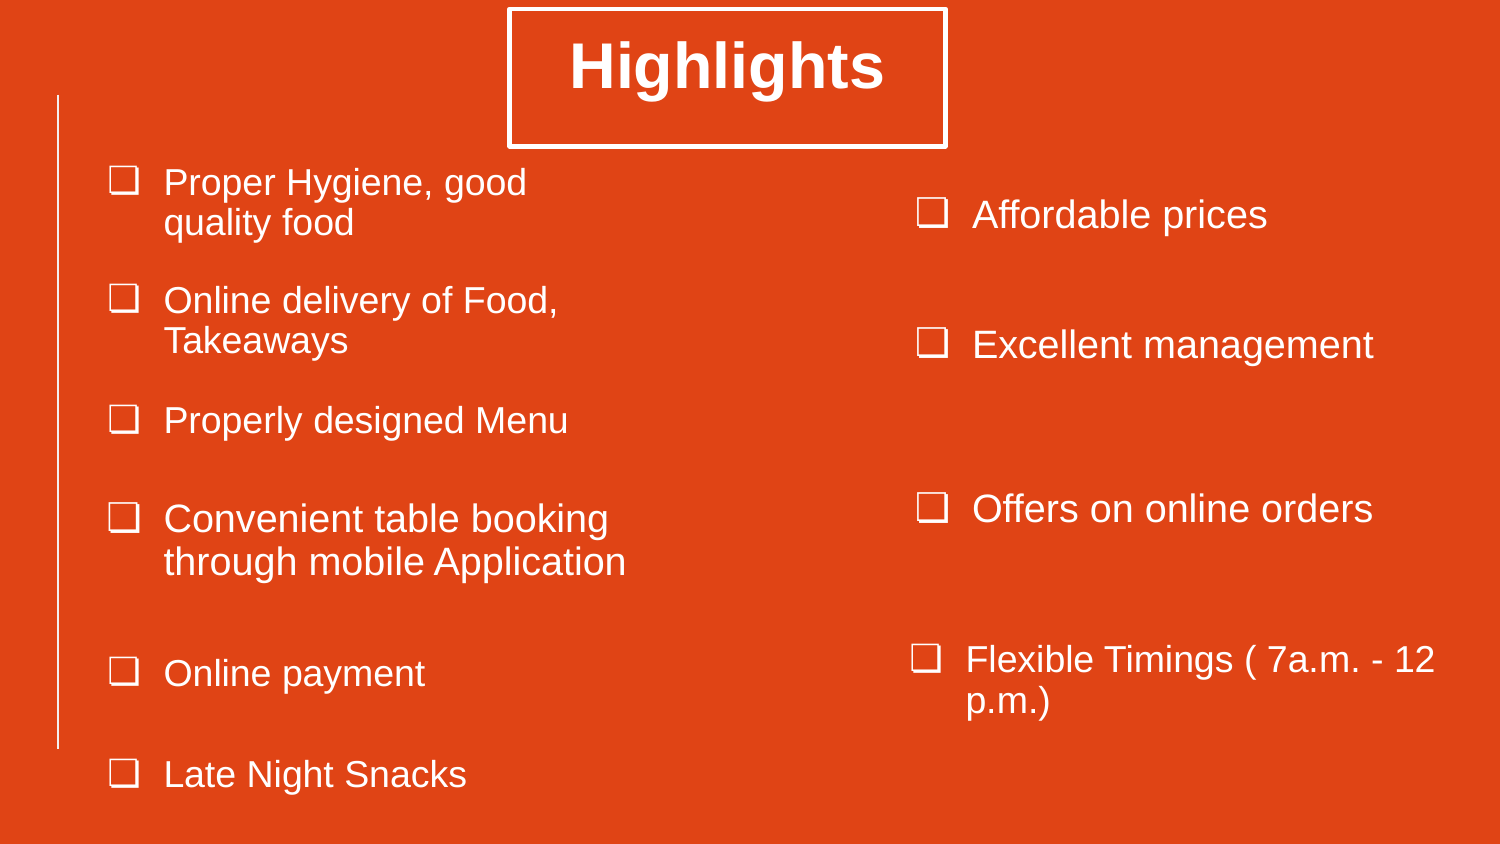

Highlights

# Proper Hygiene, good quality food
Affordable prices
Online delivery of Food, Takeaways
Excellent management
Properly designed Menu
Offers on online orders
Convenient table booking through mobile Application
Flexible Timings ( 7a.m. - 12 p.m.)
Online payment

Late Night Snacks